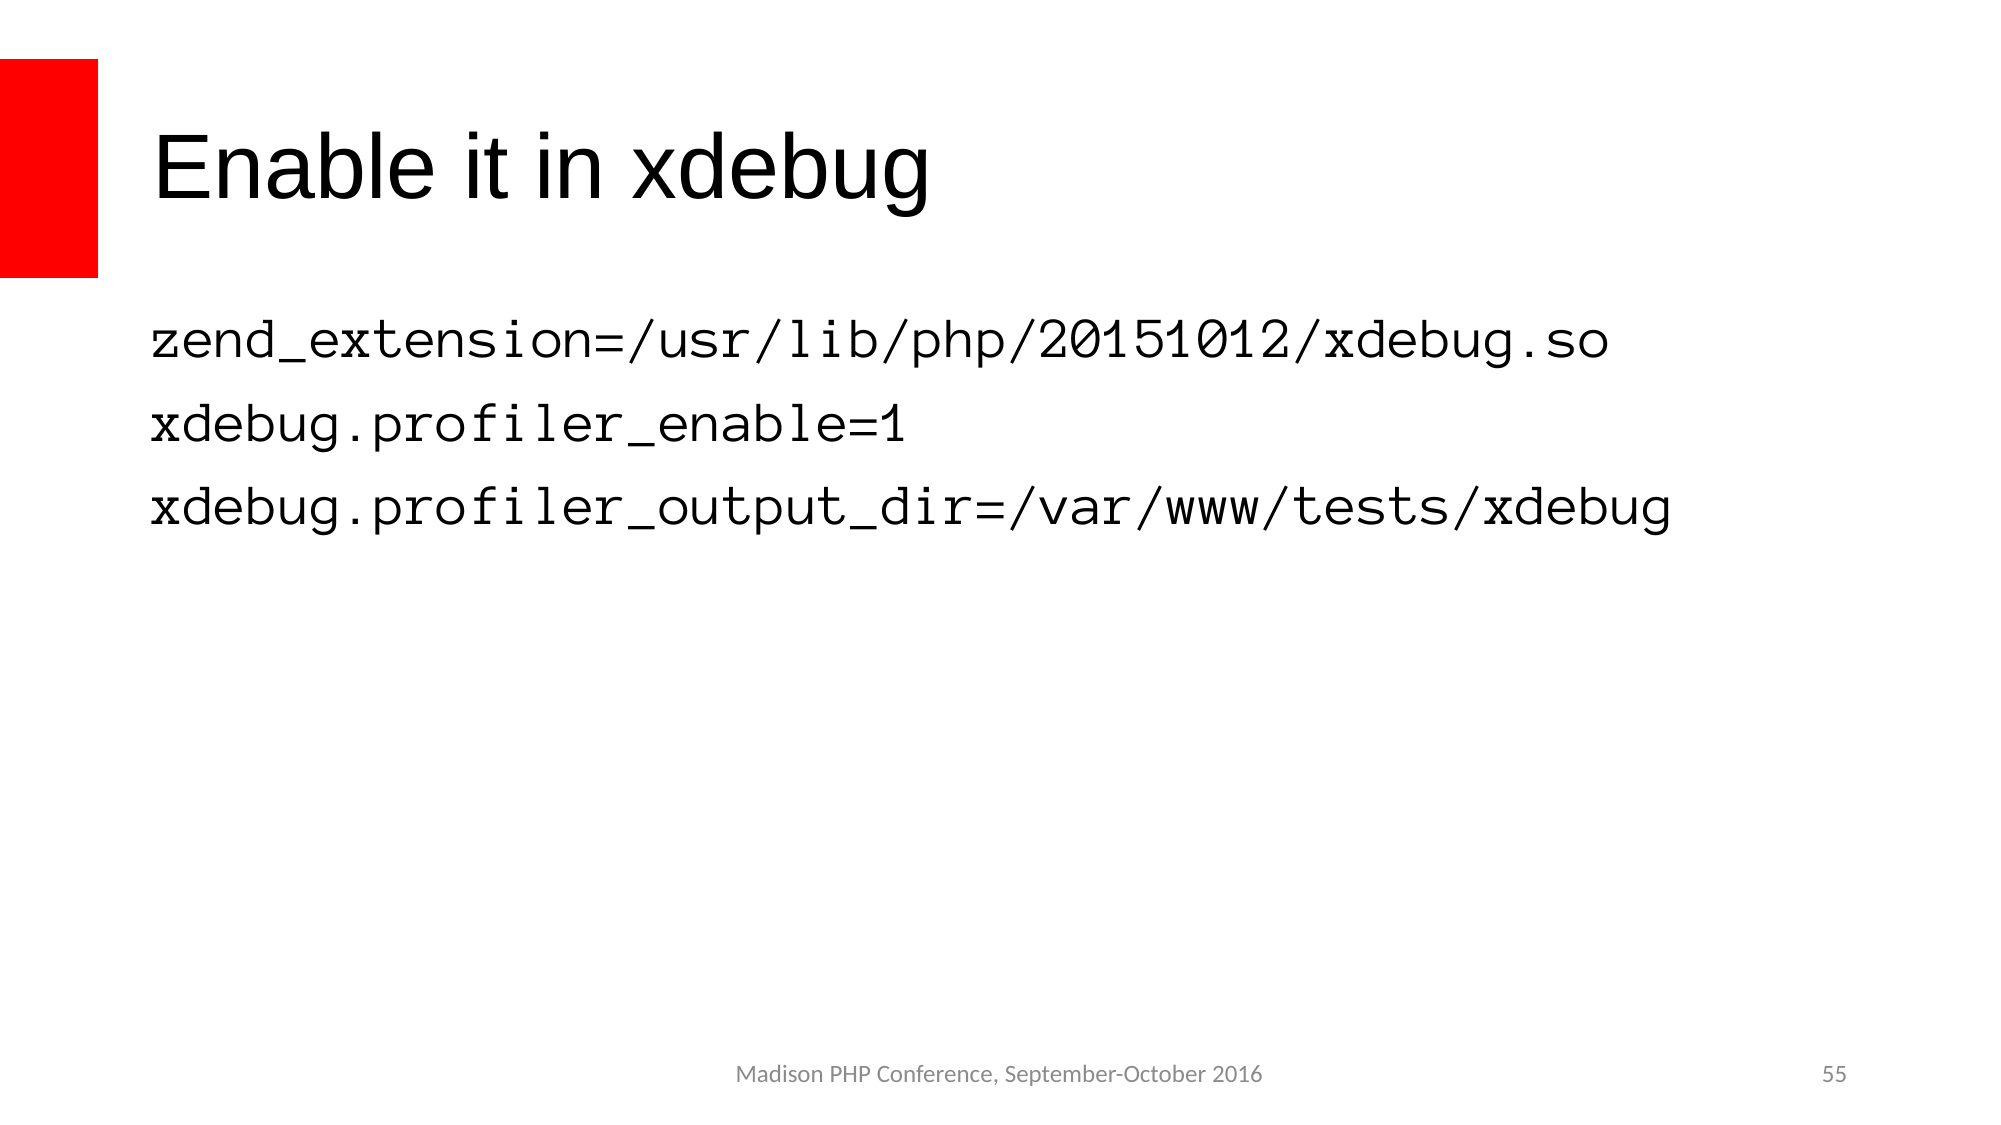

# Enable it in xdebug
zend_extension=/usr/lib/php/20151012/xdebug.so
xdebug.profiler_enable=1
xdebug.profiler_output_dir=/var/www/tests/xdebug
Madison PHP Conference, September-October 2016
55